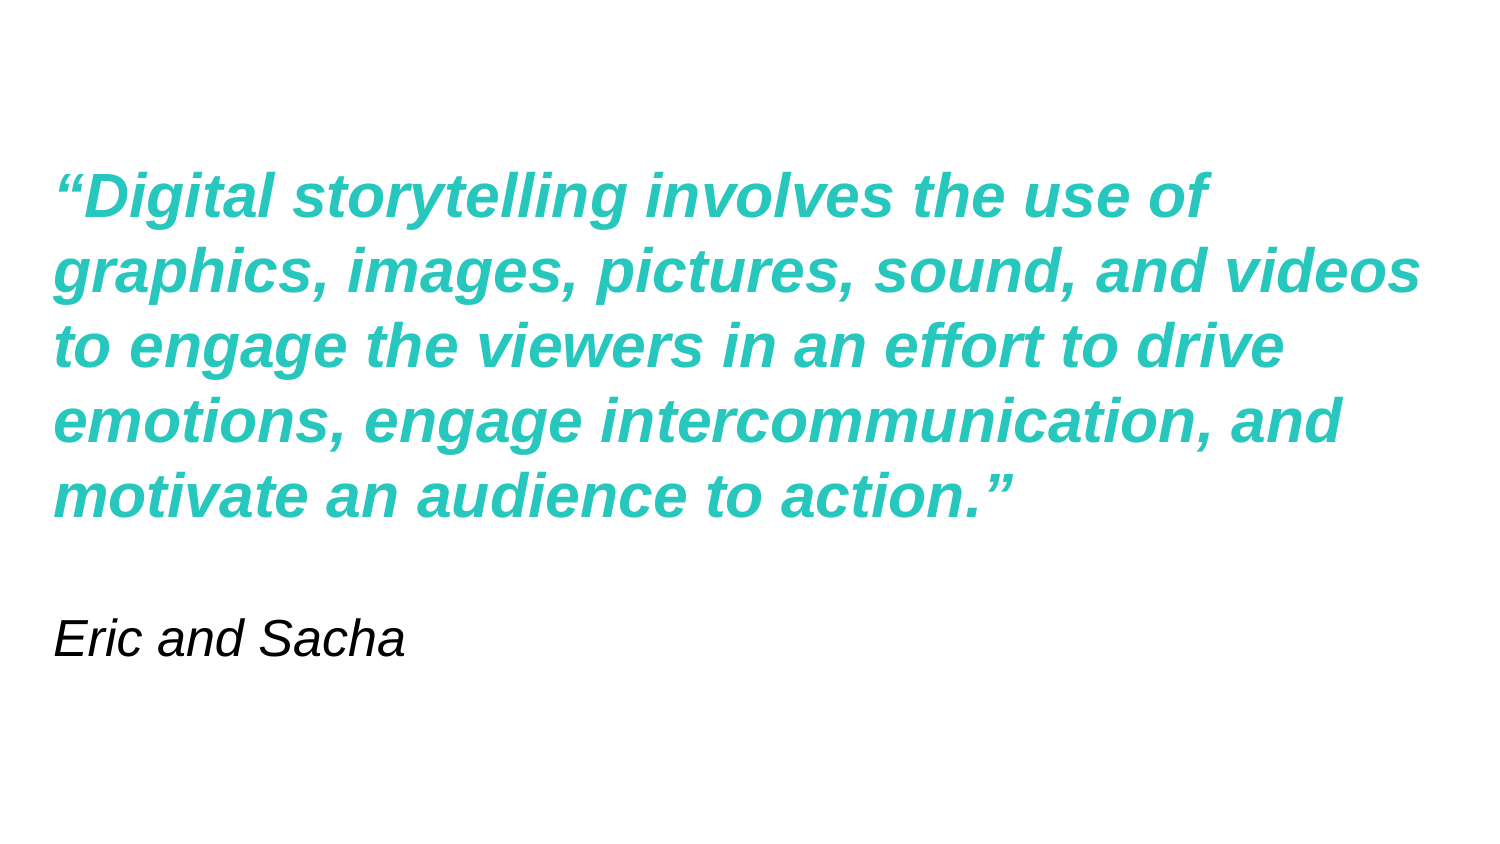

“Digital storytelling involves the use of graphics, images, pictures, sound, and videos to engage the viewers in an effort to drive emotions, engage intercommunication, and motivate an audience to action.”

Eric and Sacha